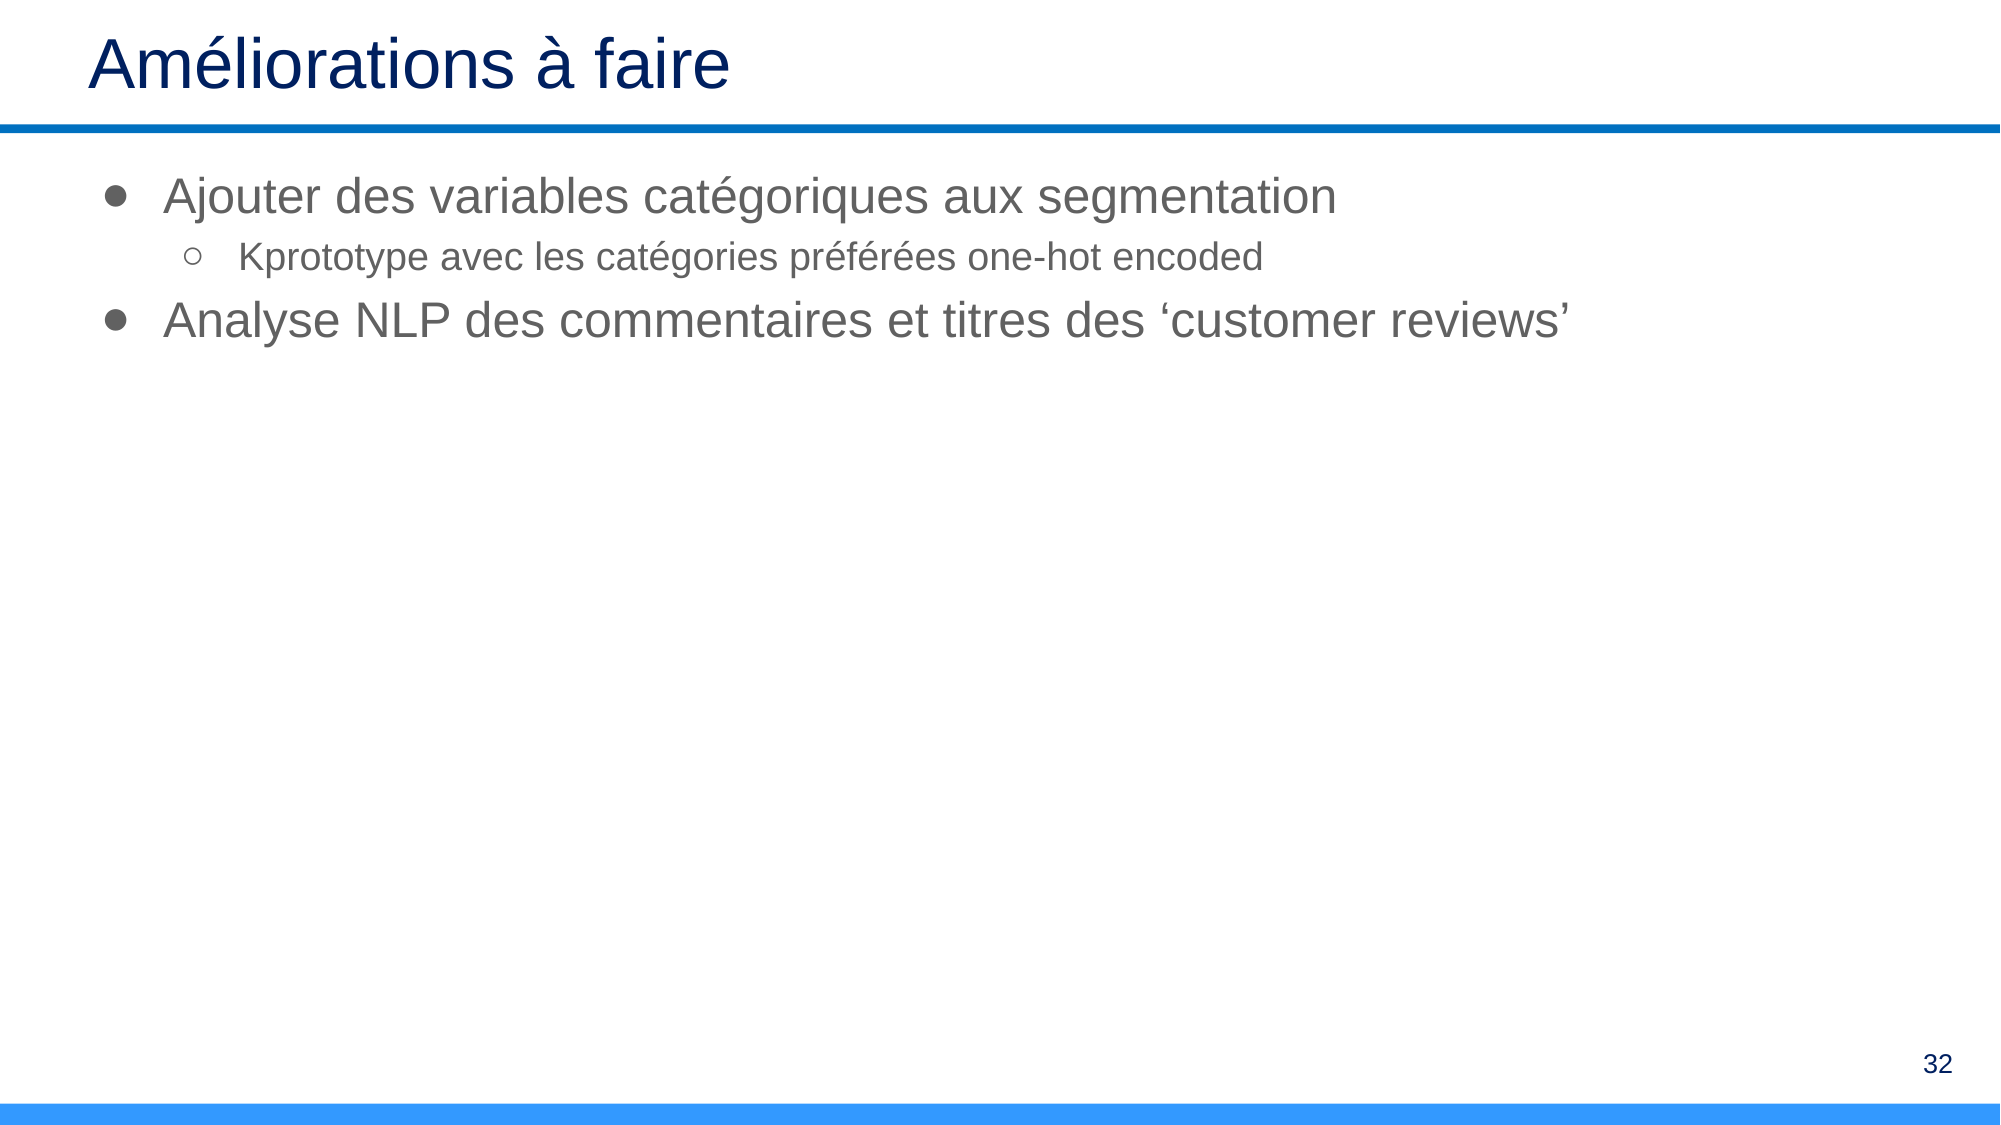

# Améliorations à faire
Ajouter des variables catégoriques aux segmentation
Kprototype avec les catégories préférées one-hot encoded
Analyse NLP des commentaires et titres des ‘customer reviews’
32